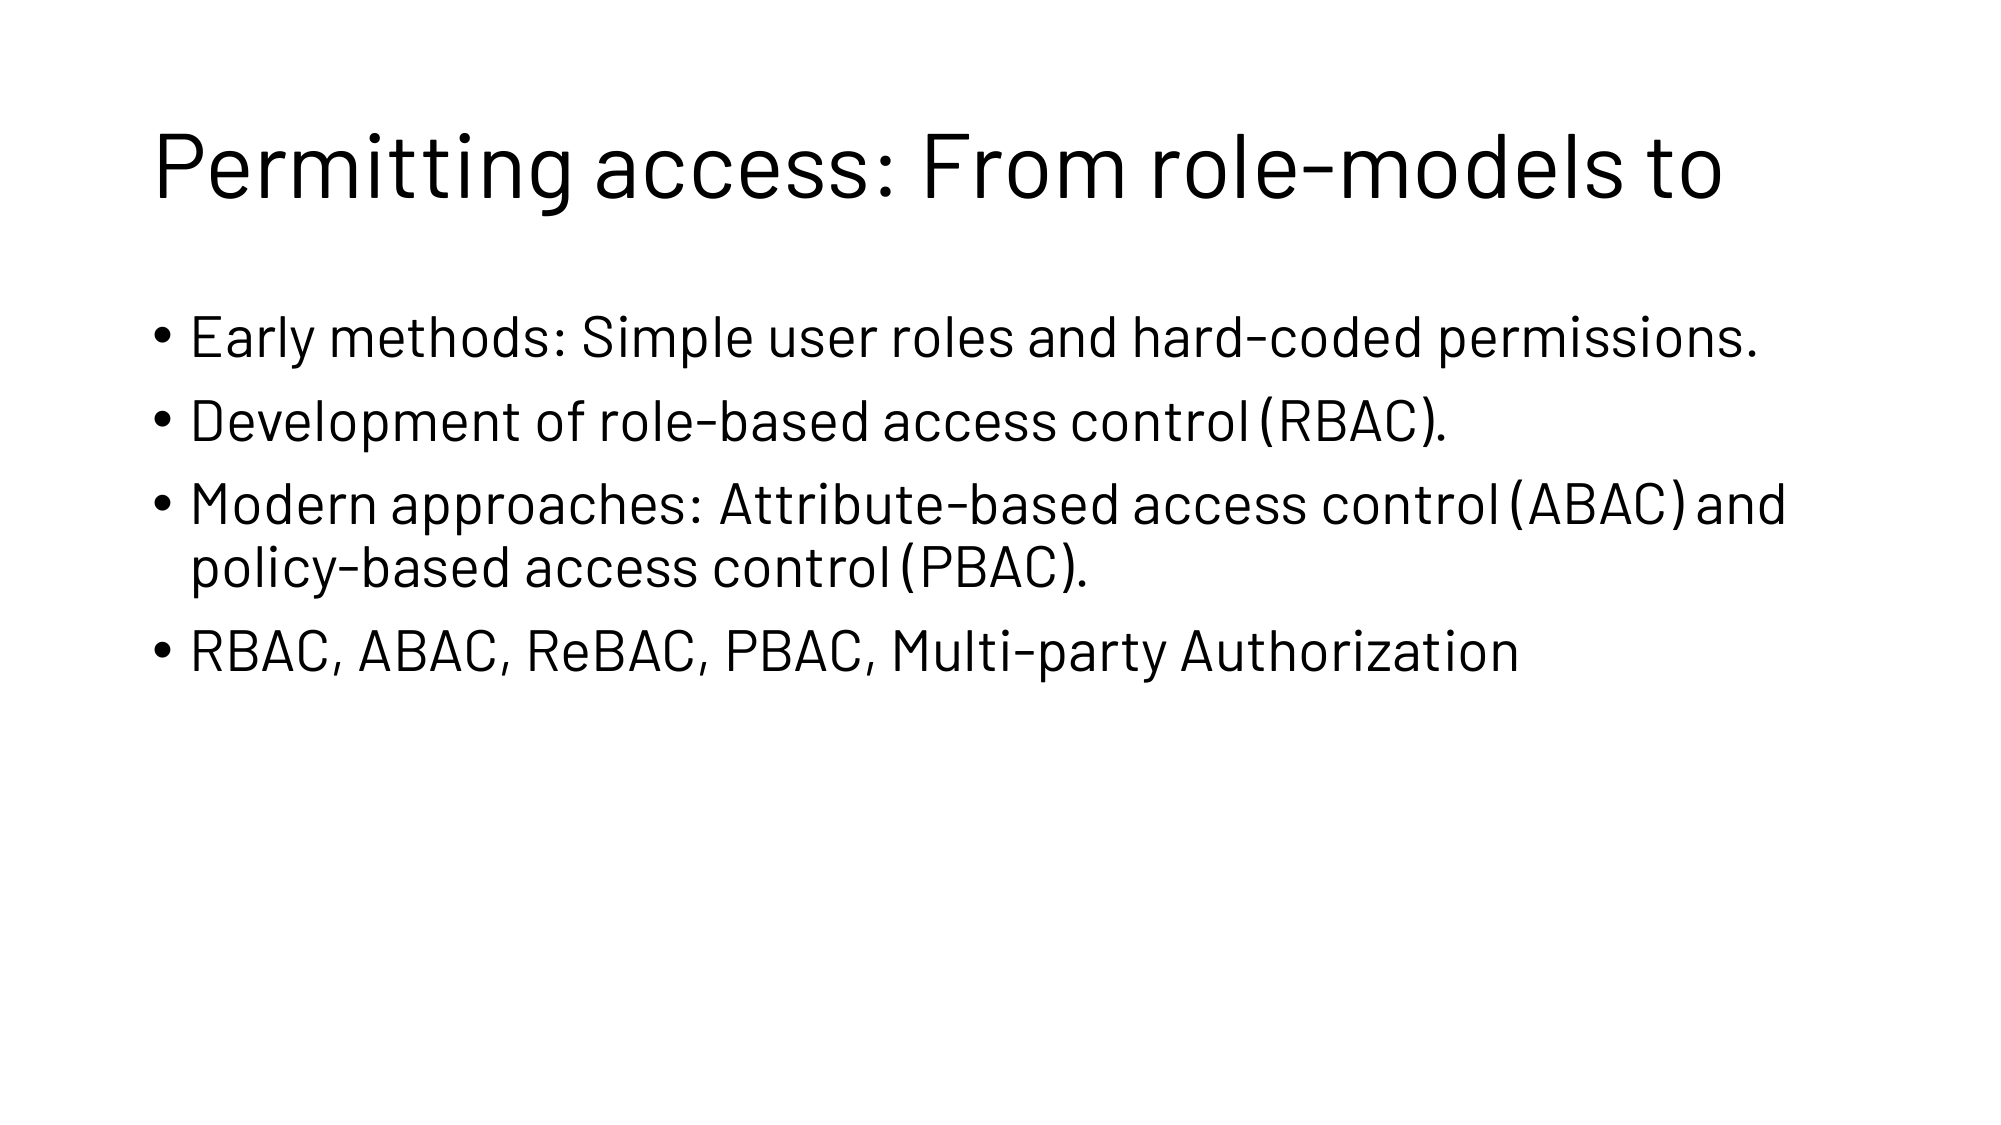

# Permitting access: From role-models to
Early methods: Simple user roles and hard-coded permissions.
Development of role-based access control (RBAC).
Modern approaches: Attribute-based access control (ABAC) and policy-based access control (PBAC).
RBAC, ABAC, ReBAC, PBAC, Multi-party Authorization